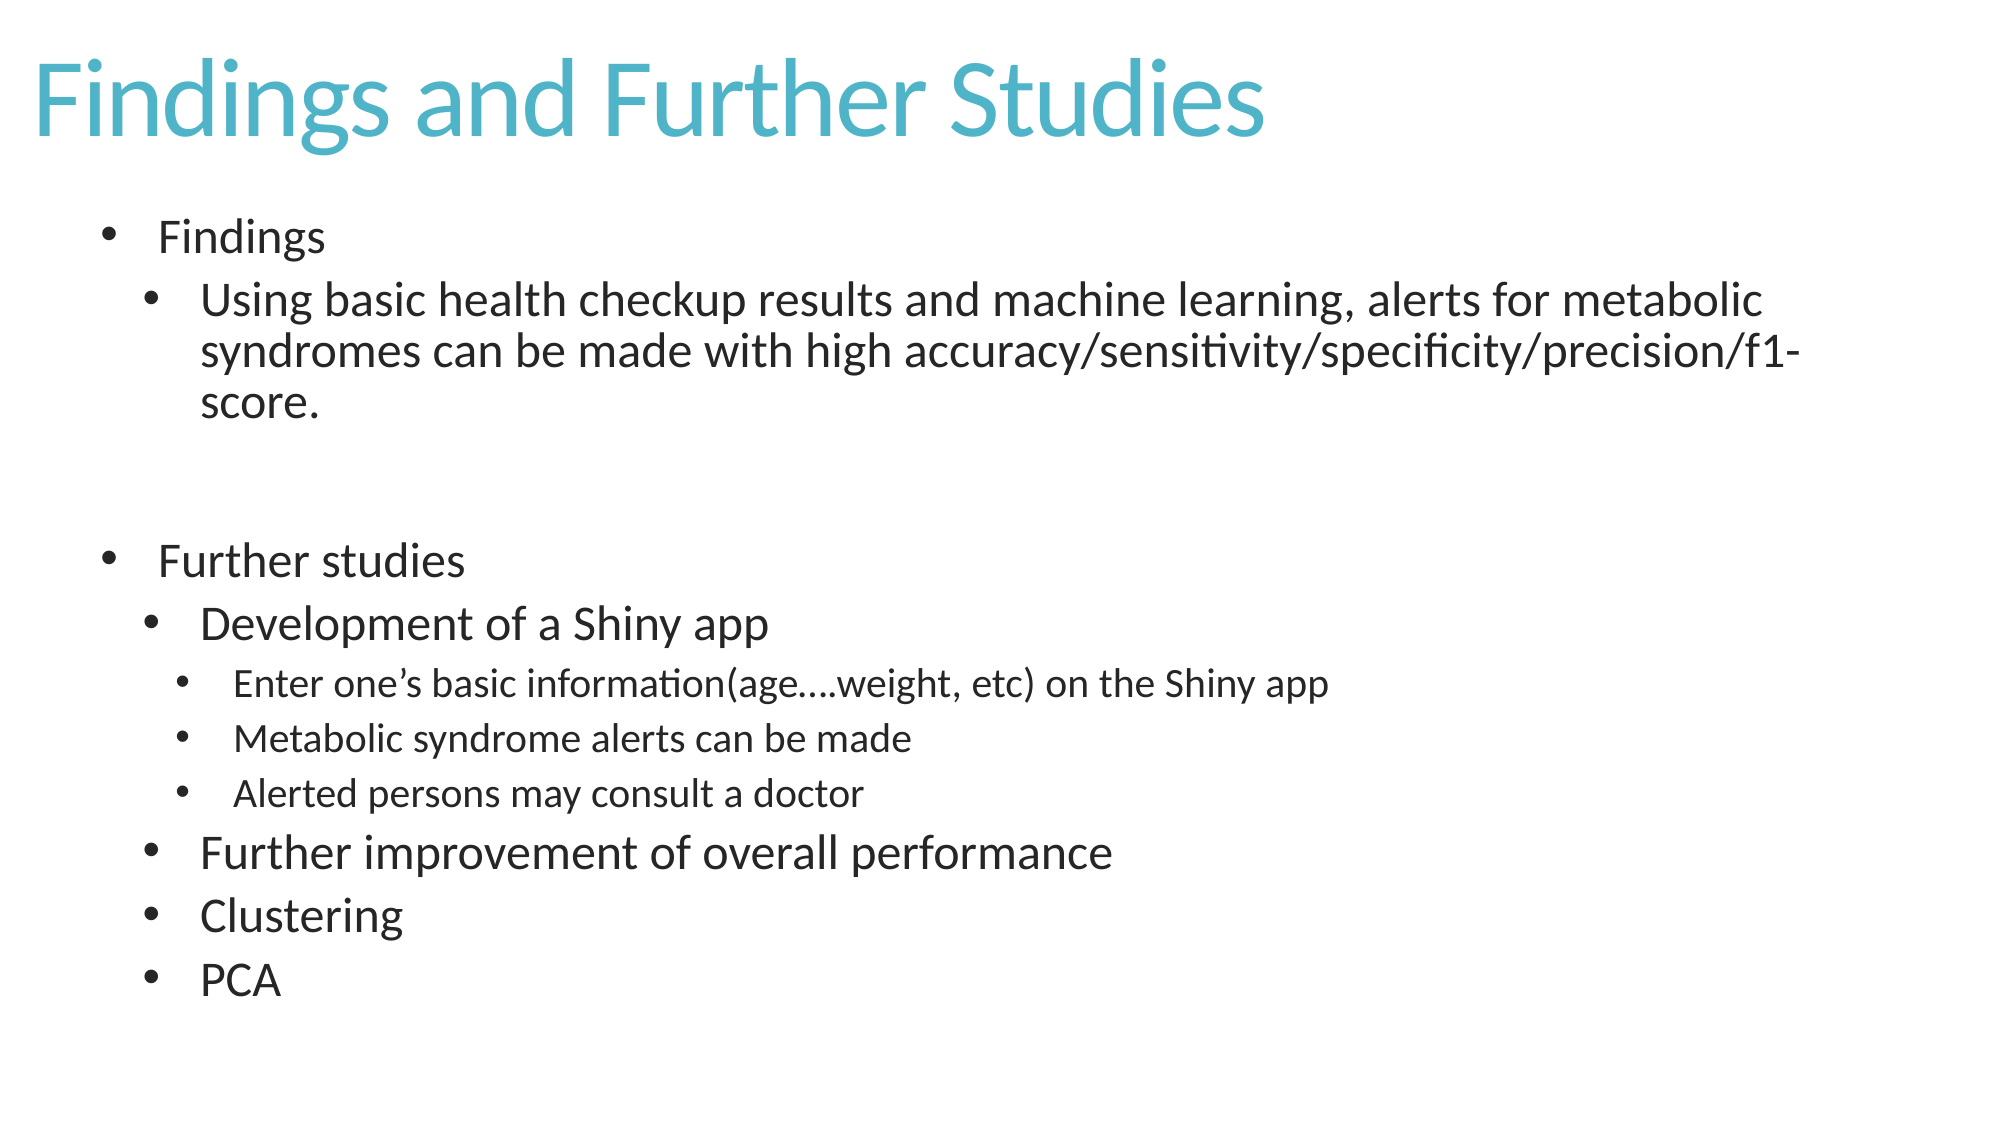

# Findings and Further Studies
Findings
Using basic health checkup results and machine learning, alerts for metabolic syndromes can be made with high accuracy/sensitivity/specificity/precision/f1-score.

Further studies
Development of a Shiny app
Enter one’s basic information(age….weight, etc) on the Shiny app
Metabolic syndrome alerts can be made
Alerted persons may consult a doctor
Further improvement of overall performance
Clustering
PCA